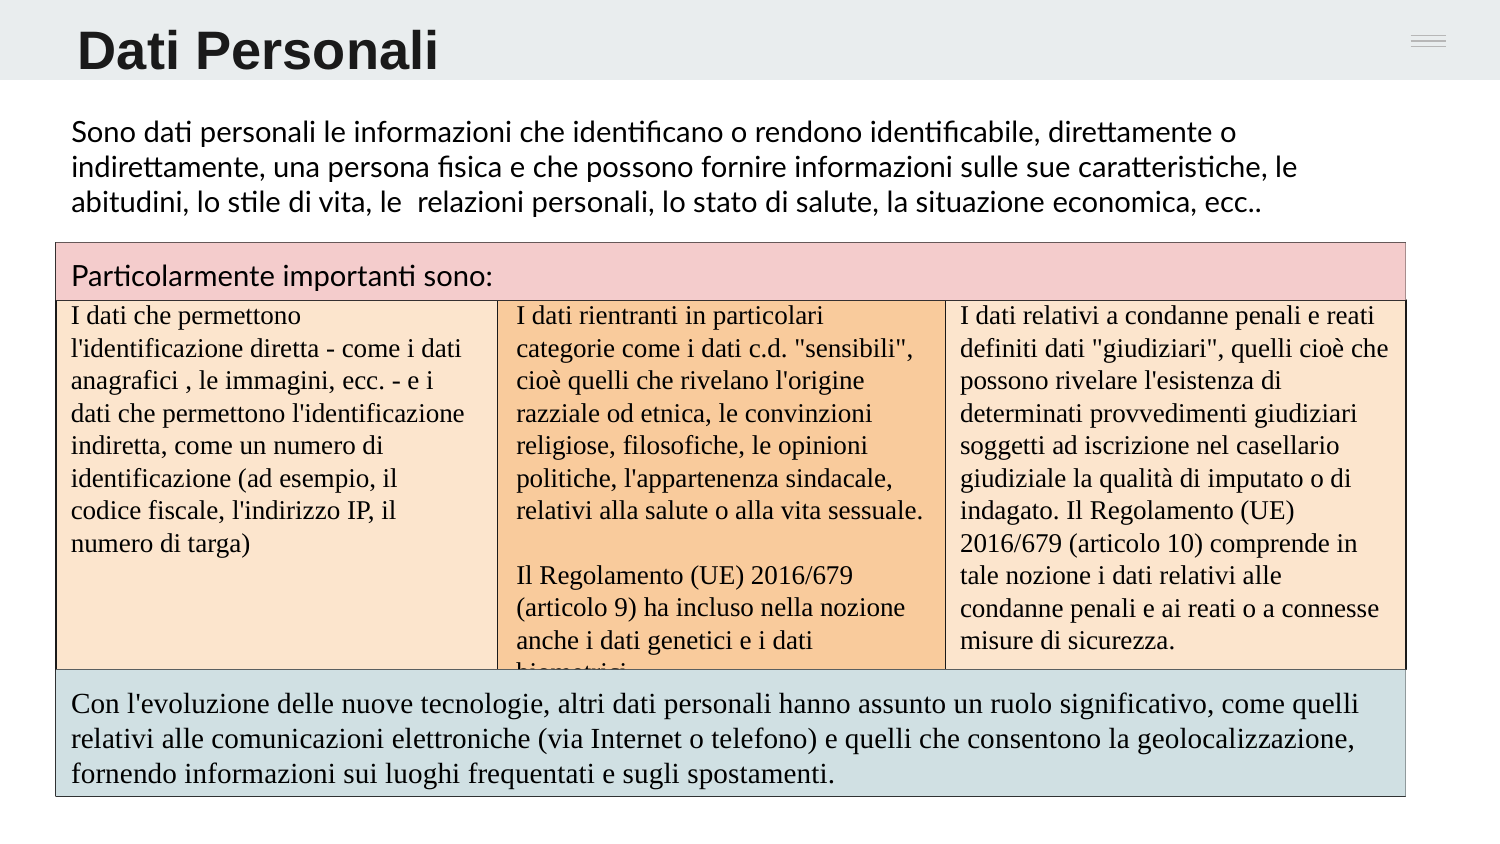

# Dati Personali
Sono dati personali le informazioni che identificano o rendono identificabile, direttamente o indirettamente, una persona fisica e che possono fornire informazioni sulle sue caratteristiche, le abitudini, lo stile di vita, le  relazioni personali, lo stato di salute, la situazione economica, ecc..

Particolarmente importanti sono:
I dati che permettono l'identificazione diretta - come i dati anagrafici , le immagini, ecc. - e i dati che permettono l'identificazione indiretta, come un numero di identificazione (ad esempio, il codice fiscale, l'indirizzo IP, il numero di targa)

I dati rientranti in particolari categorie come i dati c.d. "sensibili", cioè quelli che rivelano l'origine razziale od etnica, le convinzioni religiose, filosofiche, le opinioni politiche, l'appartenenza sindacale, relativi alla salute o alla vita sessuale.
Il Regolamento (UE) 2016/679 (articolo 9) ha incluso nella nozione anche i dati genetici e i dati biometrici.
I dati relativi a condanne penali e reati definiti dati "giudiziari", quelli cioè che possono rivelare l'esistenza di determinati provvedimenti giudiziari soggetti ad iscrizione nel casellario giudiziale la qualità di imputato o di indagato. Il Regolamento (UE) 2016/679 (articolo 10) comprende in tale nozione i dati relativi alle condanne penali e ai reati o a connesse misure di sicurezza.

Con l'evoluzione delle nuove tecnologie, altri dati personali hanno assunto un ruolo significativo, come quelli relativi alle comunicazioni elettroniche (via Internet o telefono) e quelli che consentono la geolocalizzazione, fornendo informazioni sui luoghi frequentati e sugli spostamenti.